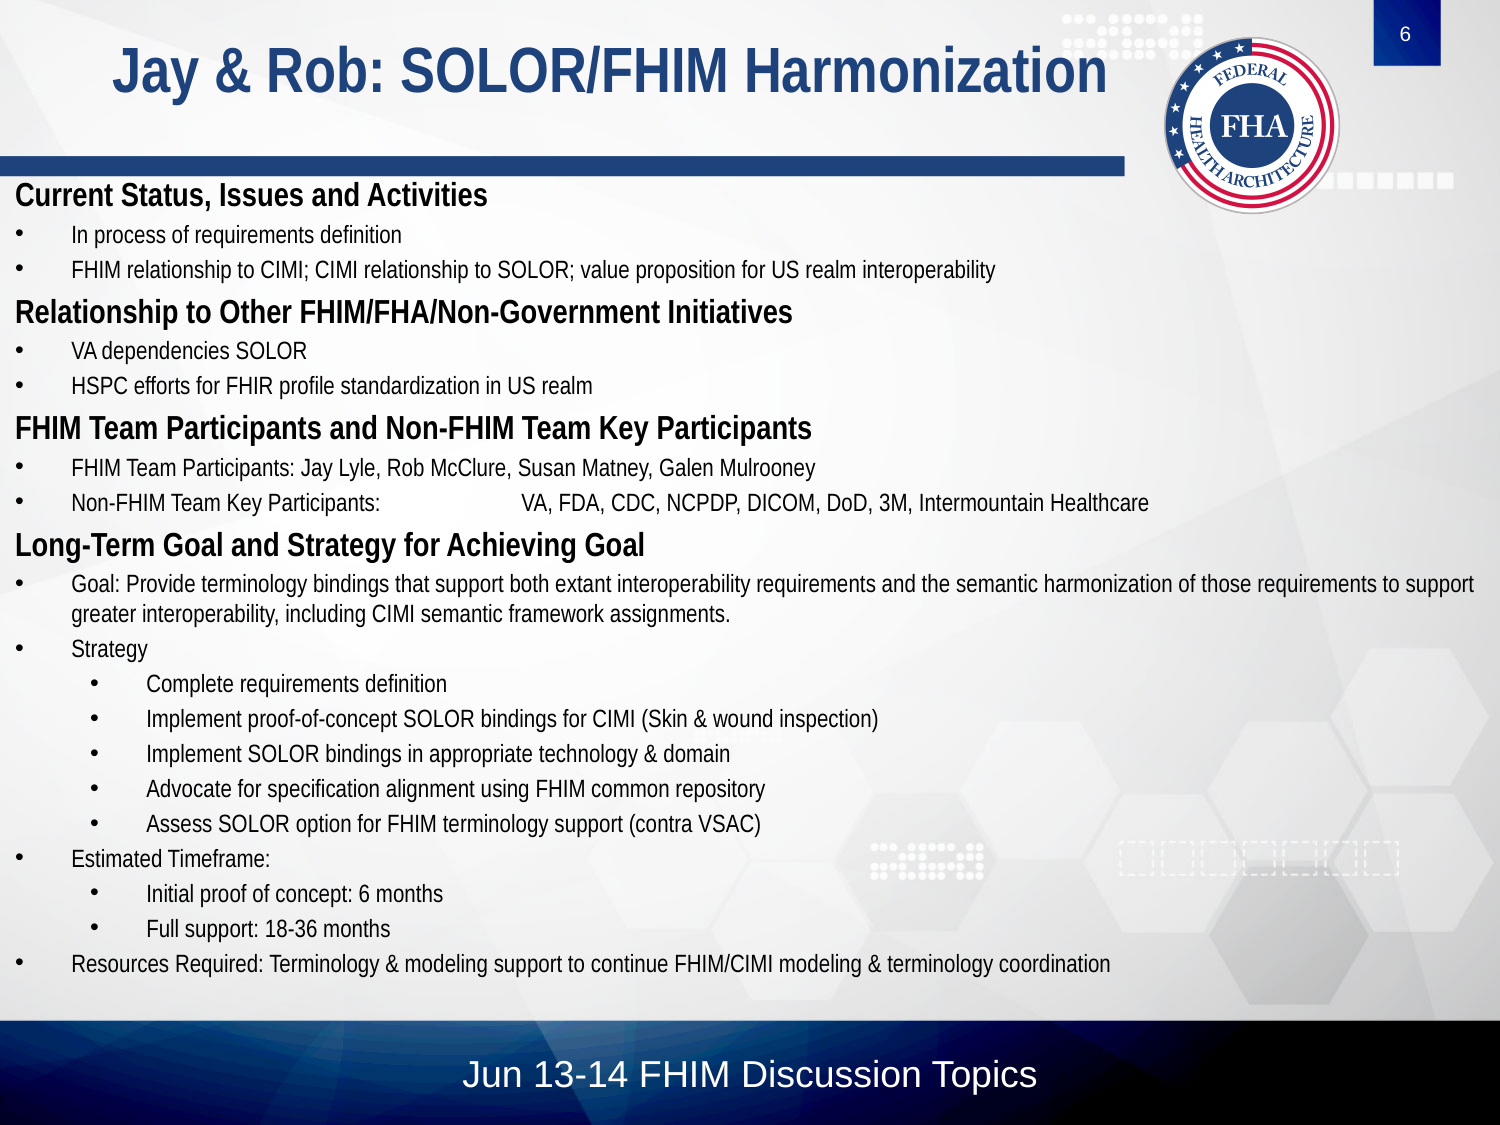

6
# Jay & Rob: SOLOR/FHIM Harmonization
Current Status, Issues and Activities
In process of requirements definition
FHIM relationship to CIMI; CIMI relationship to SOLOR; value proposition for US realm interoperability
Relationship to Other FHIM/FHA/Non-Government Initiatives
VA dependencies SOLOR
HSPC efforts for FHIR profile standardization in US realm
FHIM Team Participants and Non-FHIM Team Key Participants
FHIM Team Participants: Jay Lyle, Rob McClure, Susan Matney, Galen Mulrooney
Non-FHIM Team Key Participants: 	VA, FDA, CDC, NCPDP, DICOM, DoD, 3M, Intermountain Healthcare
Long-Term Goal and Strategy for Achieving Goal
Goal: Provide terminology bindings that support both extant interoperability requirements and the semantic harmonization of those requirements to support greater interoperability, including CIMI semantic framework assignments.
Strategy
Complete requirements definition
Implement proof-of-concept SOLOR bindings for CIMI (Skin & wound inspection)
Implement SOLOR bindings in appropriate technology & domain
Advocate for specification alignment using FHIM common repository
Assess SOLOR option for FHIM terminology support (contra VSAC)
Estimated Timeframe:
Initial proof of concept: 6 months
Full support: 18-36 months
Resources Required: Terminology & modeling support to continue FHIM/CIMI modeling & terminology coordination

Jun 13-14 FHIM Discussion Topics